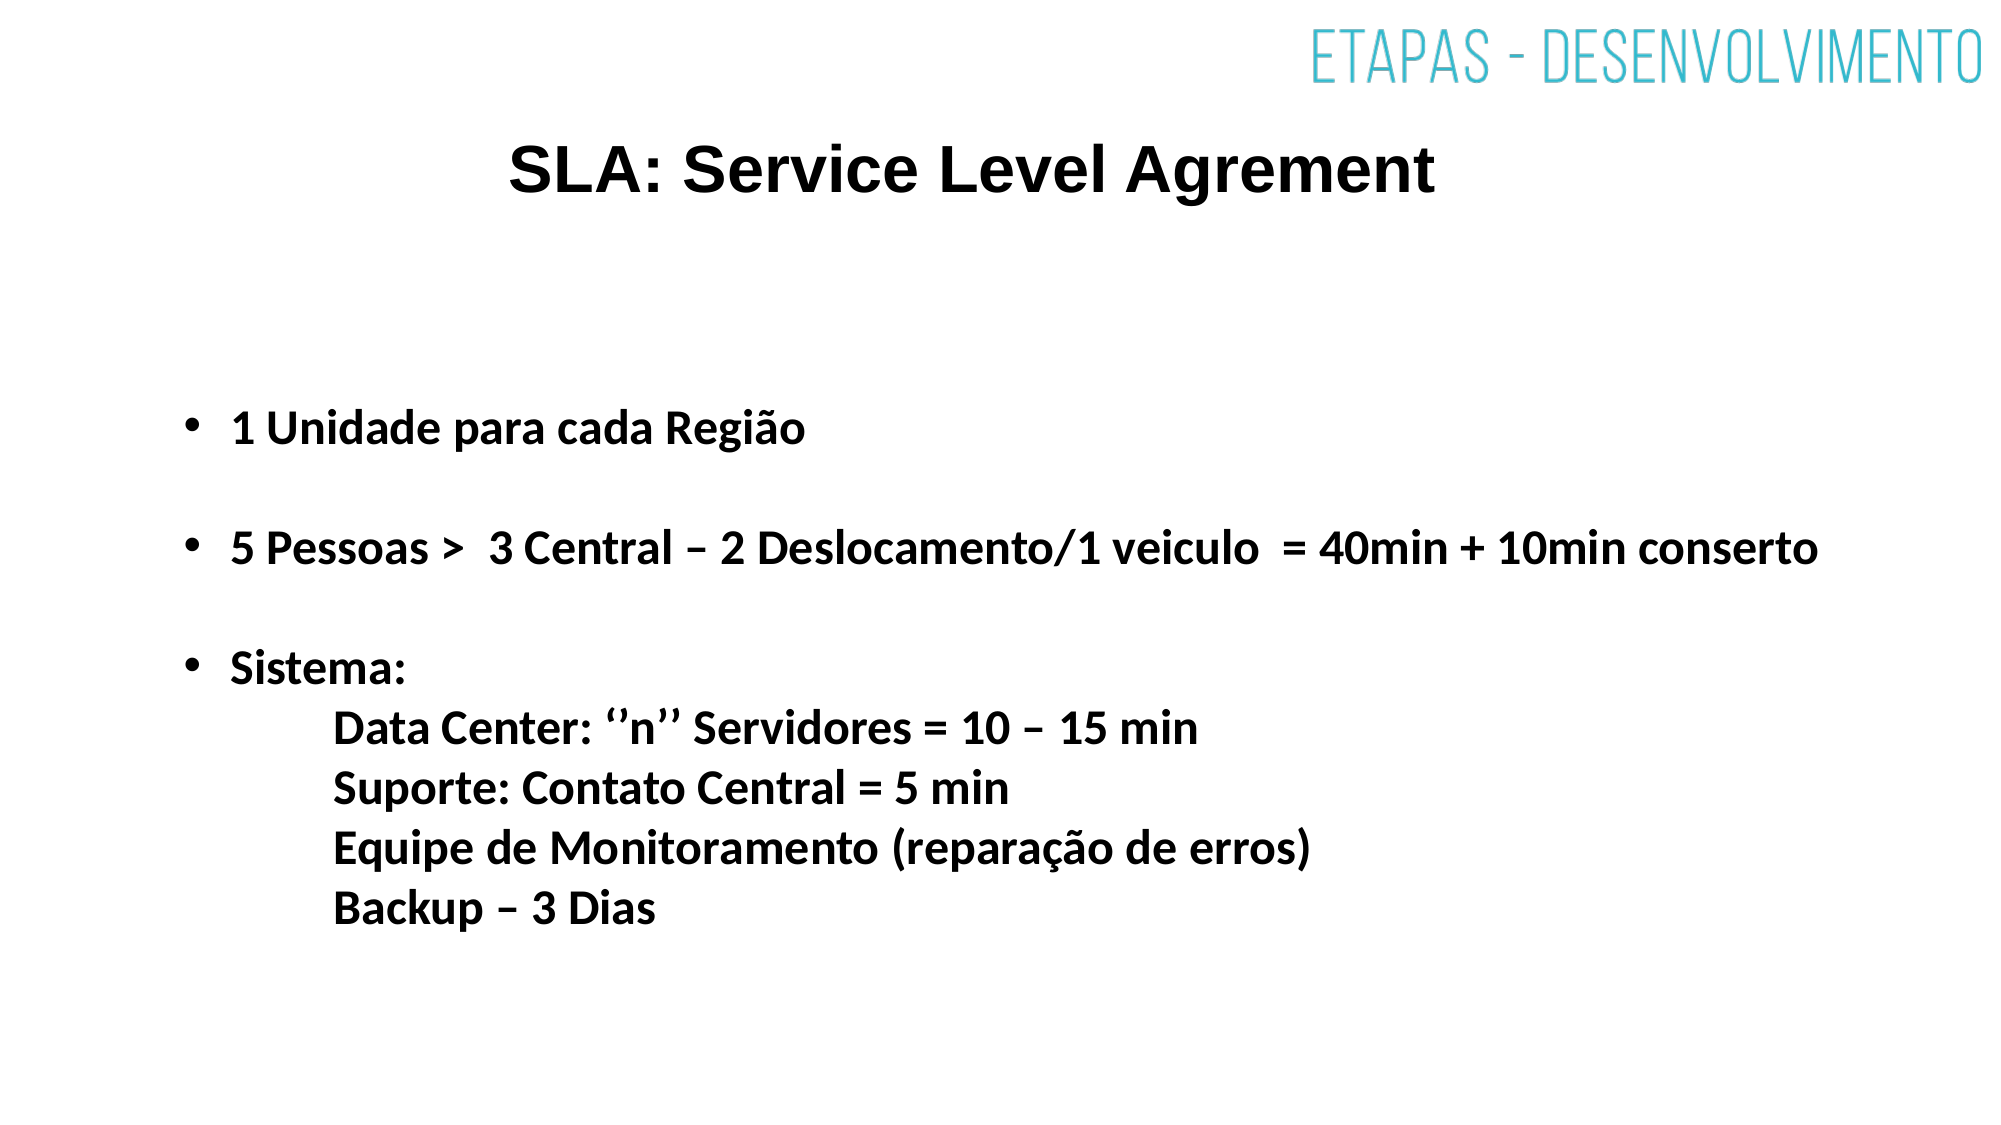

SLA: Service Level Agrement
1 Unidade para cada Região

5 Pessoas >  3 Central – 2 Deslocamento/1 veiculo  = 40min + 10min conserto

Sistema:
	Data Center: ‘’n’’ Servidores = 10 – 15 min
	Suporte: Contato Central = 5 min
	Equipe de Monitoramento (reparação de erros)
	Backup – 3 Dias